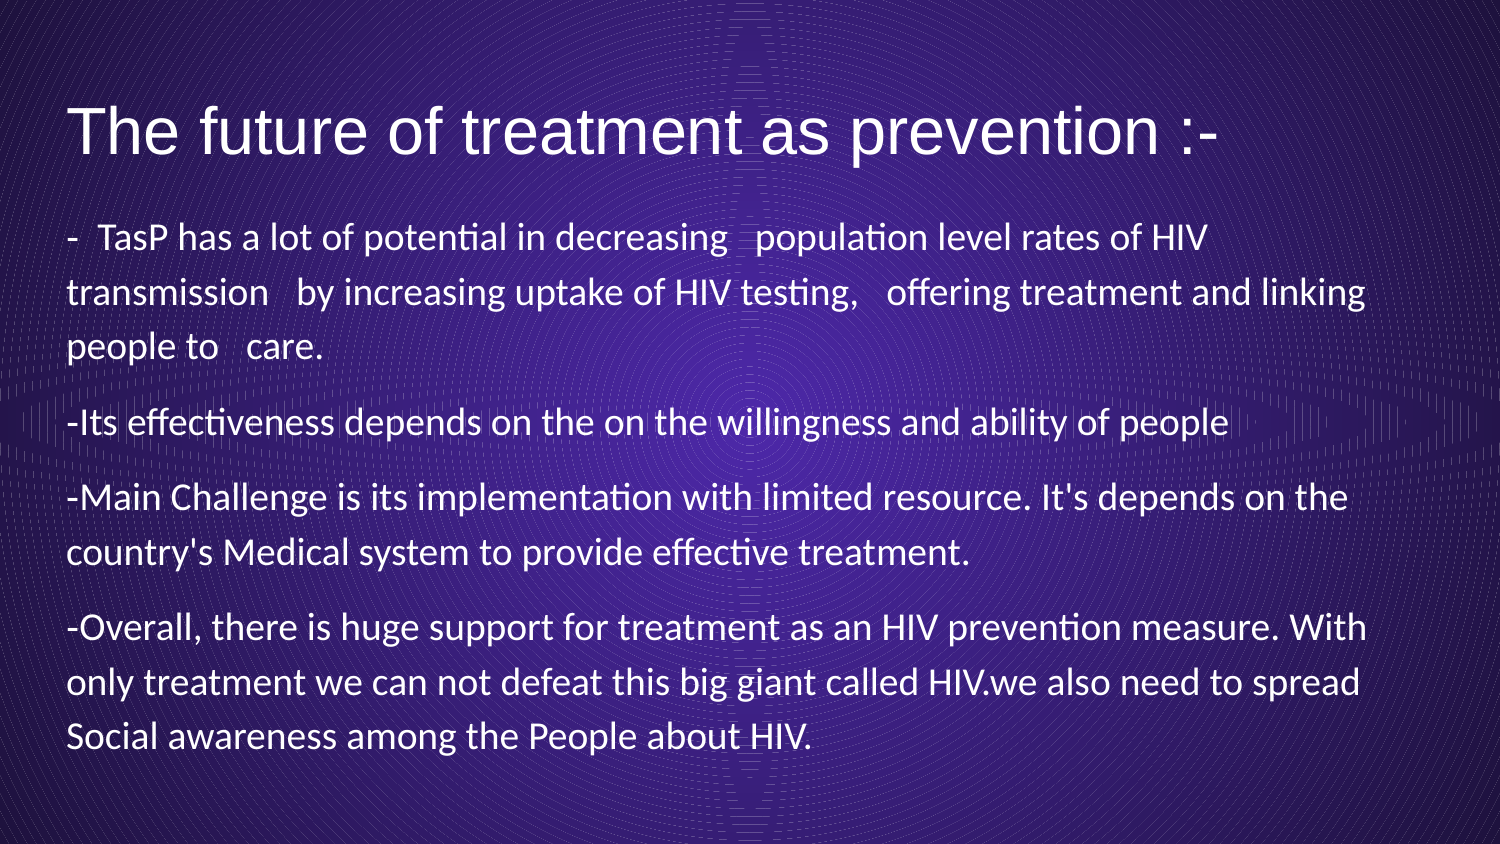

# The future of treatment as prevention :-
-  TasP has a lot of potential in decreasing   population level rates of HIV transmission   by increasing uptake of HIV testing,   offering treatment and linking people to   care.
-Its effectiveness depends on the on the willingness and ability of people
-Main Challenge is its implementation with limited resource. It's depends on the country's Medical system to provide effective treatment.
-Overall, there is huge support for treatment as an HIV prevention measure. With only treatment we can not defeat this big giant called HIV.we also need to spread Social awareness among the People about HIV.